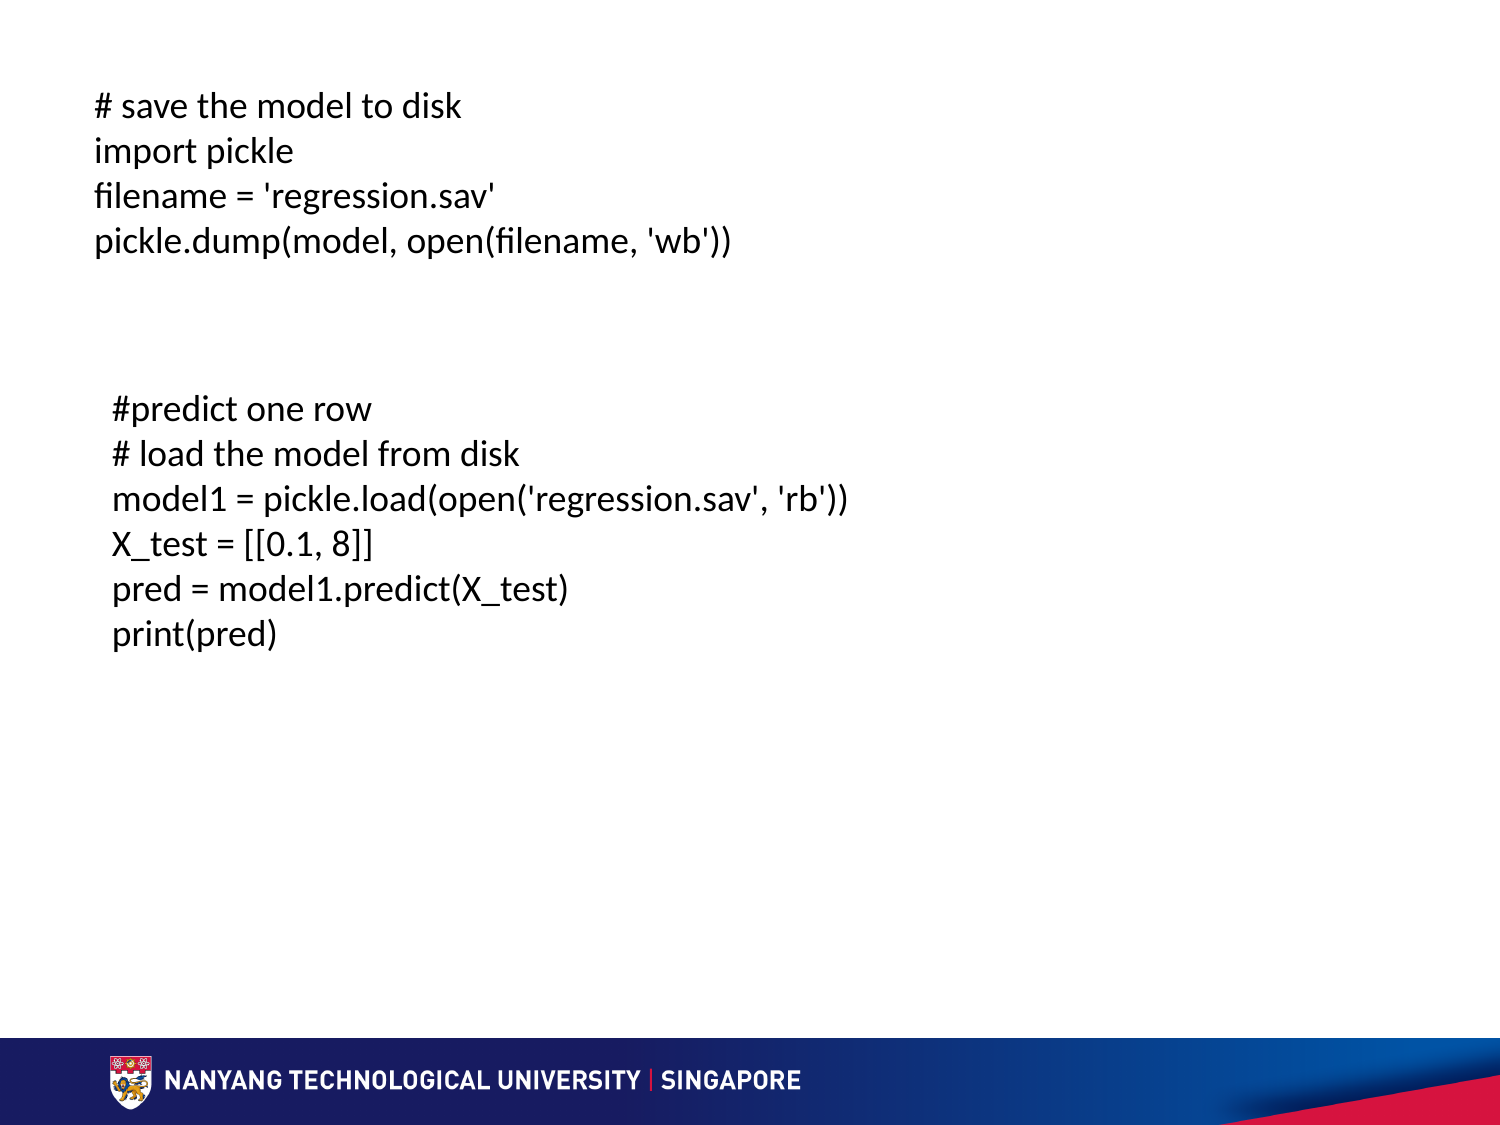

# save the model to disk
import pickle
filename = 'regression.sav'
pickle.dump(model, open(filename, 'wb'))
#predict one row
# load the model from disk
model1 = pickle.load(open('regression.sav', 'rb'))
X_test = [[0.1, 8]]
pred = model1.predict(X_test)
print(pred)